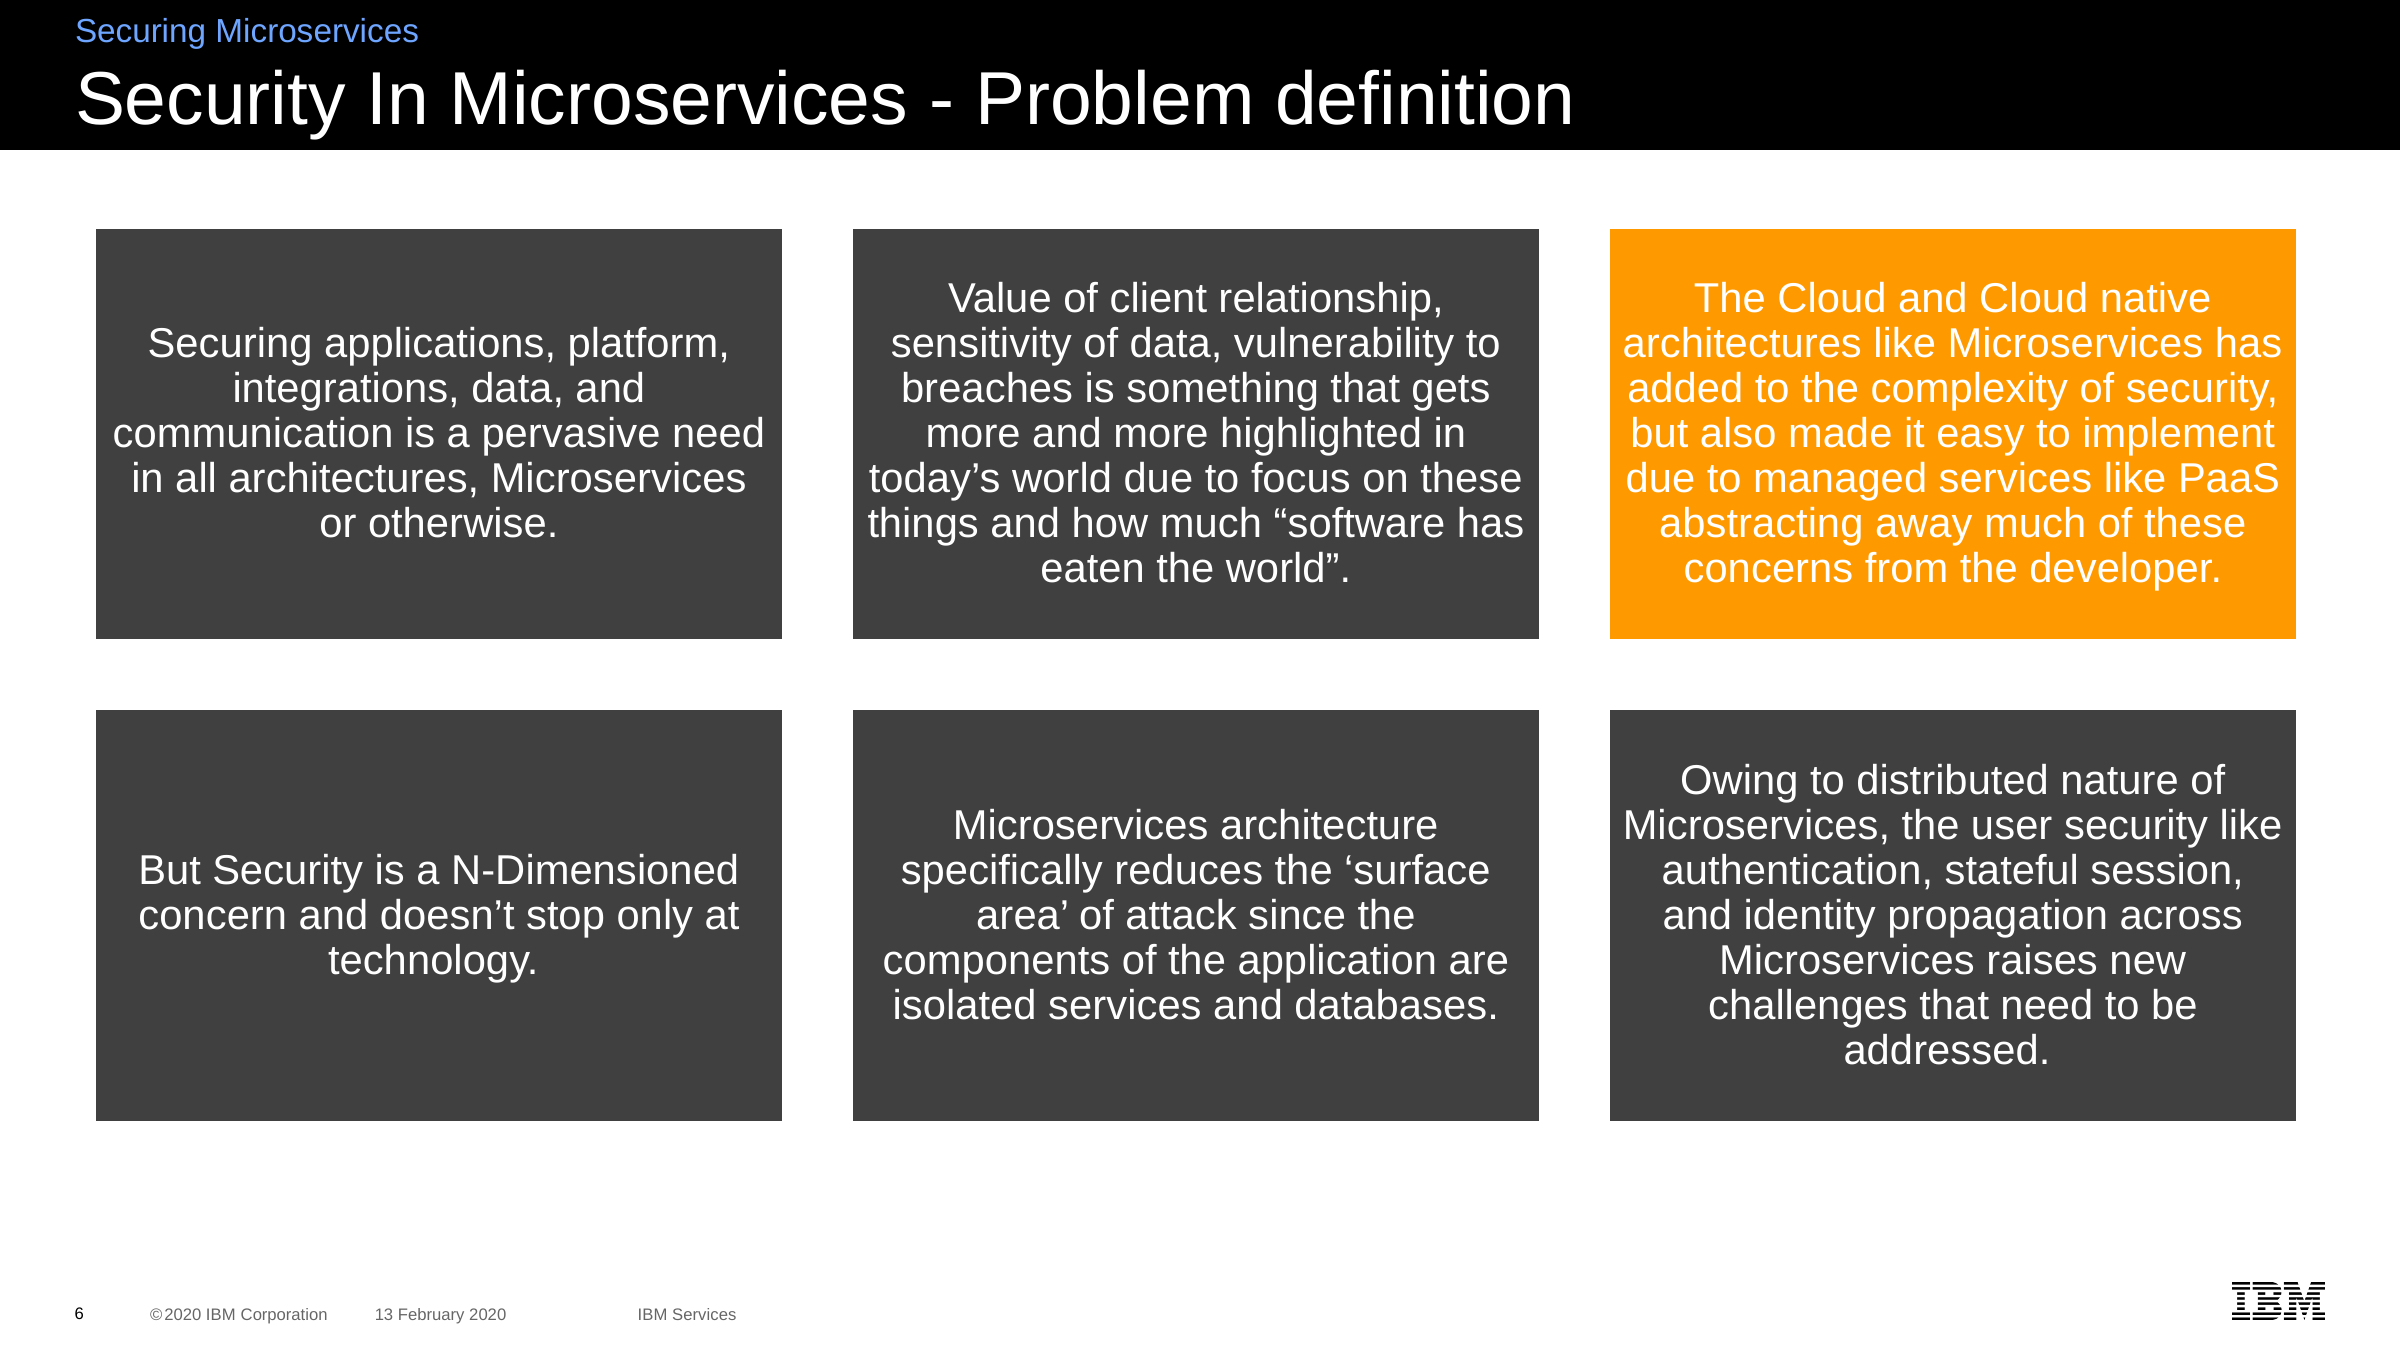

Securing Microservices

# Security In Microservices - Problem definition
Securing applications, platform, integrations, data, and communication is a pervasive need in all architectures, Microservices or otherwise.
Value of client relationship, sensitivity of data, vulnerability to breaches is something that gets more and more highlighted in today’s world due to focus on these things and how much “software has eaten the world”.
The Cloud and Cloud native architectures like Microservices has added to the complexity of security, but also made it easy to implement due to managed services like PaaS abstracting away much of these concerns from the developer.
But Security is a N-Dimensioned concern and doesn’t stop only at technology.
Microservices architecture specifically reduces the ‘surface area’ of attack since the components of the application are isolated services and databases.
Owing to distributed nature of Microservices, the user security like authentication, stateful session, and identity propagation across Microservices raises new challenges that need to be addressed.